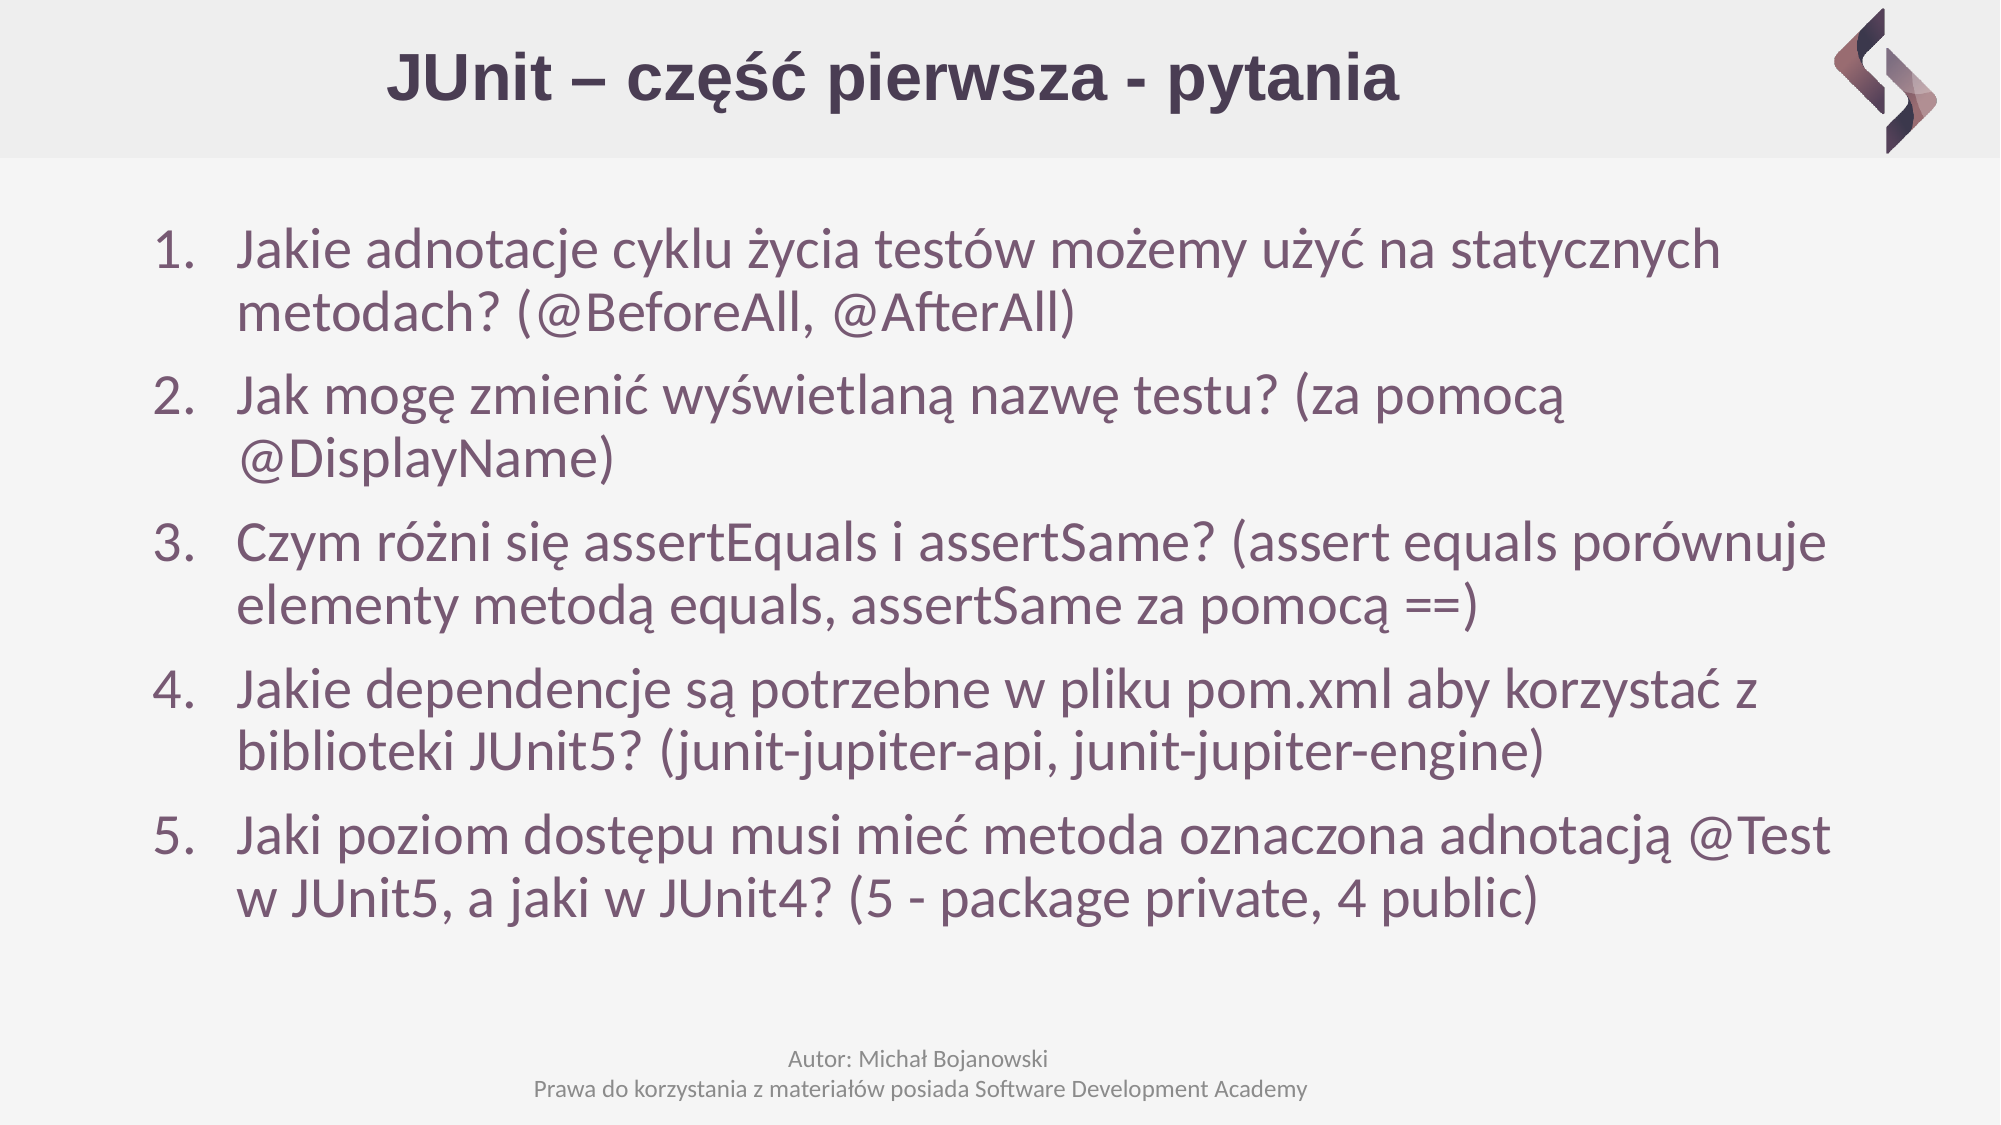

# JUnit – część pierwsza - pytania

Jakie adnotacje cyklu życia testów możemy użyć na statycznych metodach? (@BeforeAll, @AfterAll)
Jak mogę zmienić wyświetlaną nazwę testu? (za pomocą @DisplayName)
Czym różni się assertEquals i assertSame? (assert equals porównuje elementy metodą equals, assertSame za pomocą ==)
Jakie dependencje są potrzebne w pliku pom.xml aby korzystać z biblioteki JUnit5? (junit-jupiter-api, junit-jupiter-engine)
Jaki poziom dostępu musi mieć metoda oznaczona adnotacją @Test w JUnit5, a jaki w JUnit4? (5 - package private, 4 public)

Autor: Michał Bojanowski
Prawa do korzystania z materiałów posiada Software Development Academy